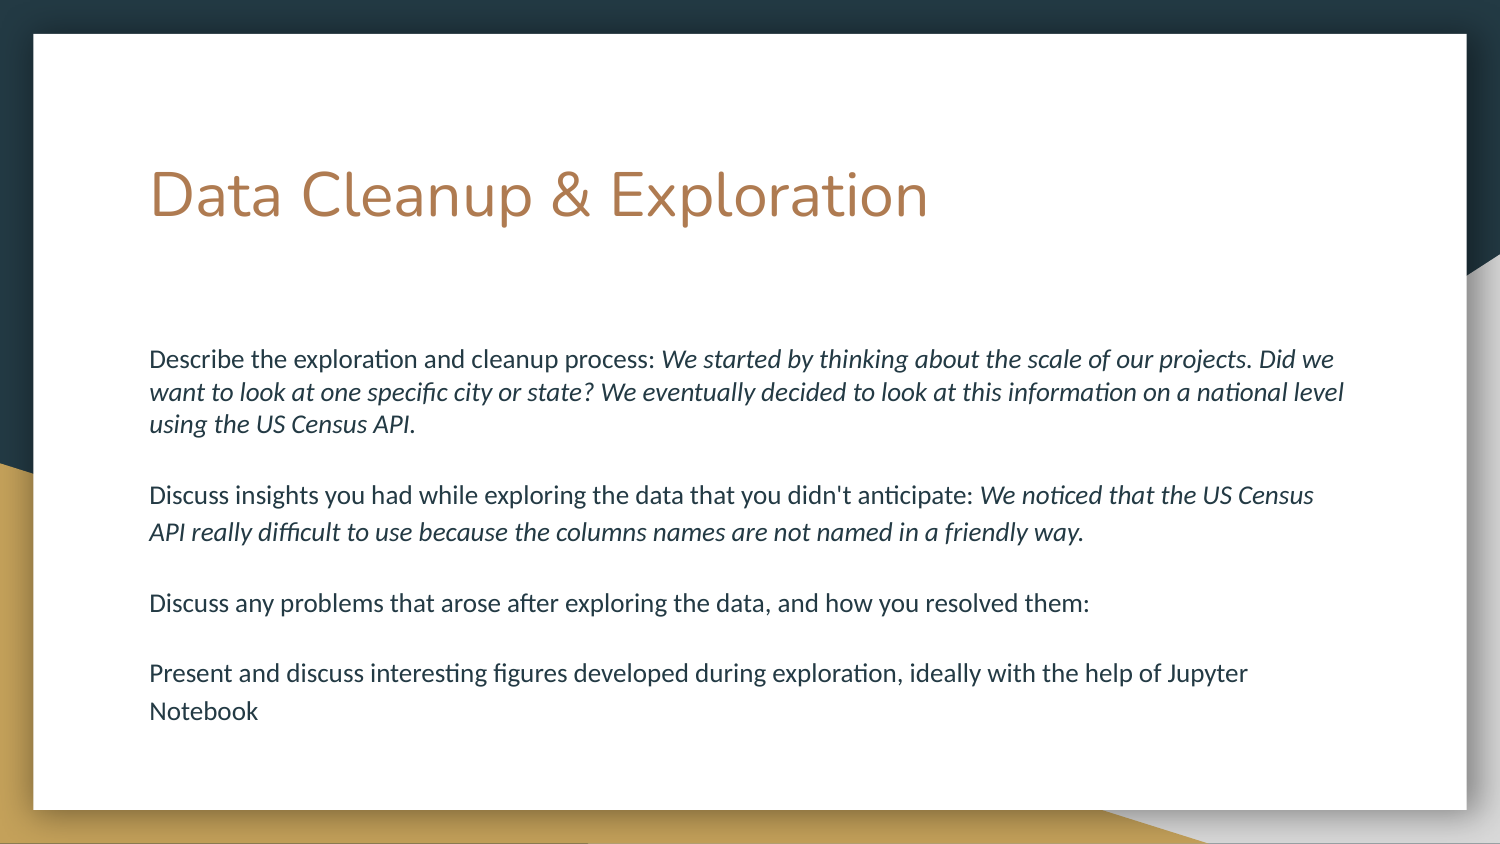

# Data Cleanup & Exploration
Describe the exploration and cleanup process: We started by thinking about the scale of our projects. Did we want to look at one specific city or state? We eventually decided to look at this information on a national level using the US Census API.
Discuss insights you had while exploring the data that you didn't anticipate: We noticed that the US Census API really difficult to use because the columns names are not named in a friendly way.
Discuss any problems that arose after exploring the data, and how you resolved them:
Present and discuss interesting figures developed during exploration, ideally with the help of Jupyter Notebook